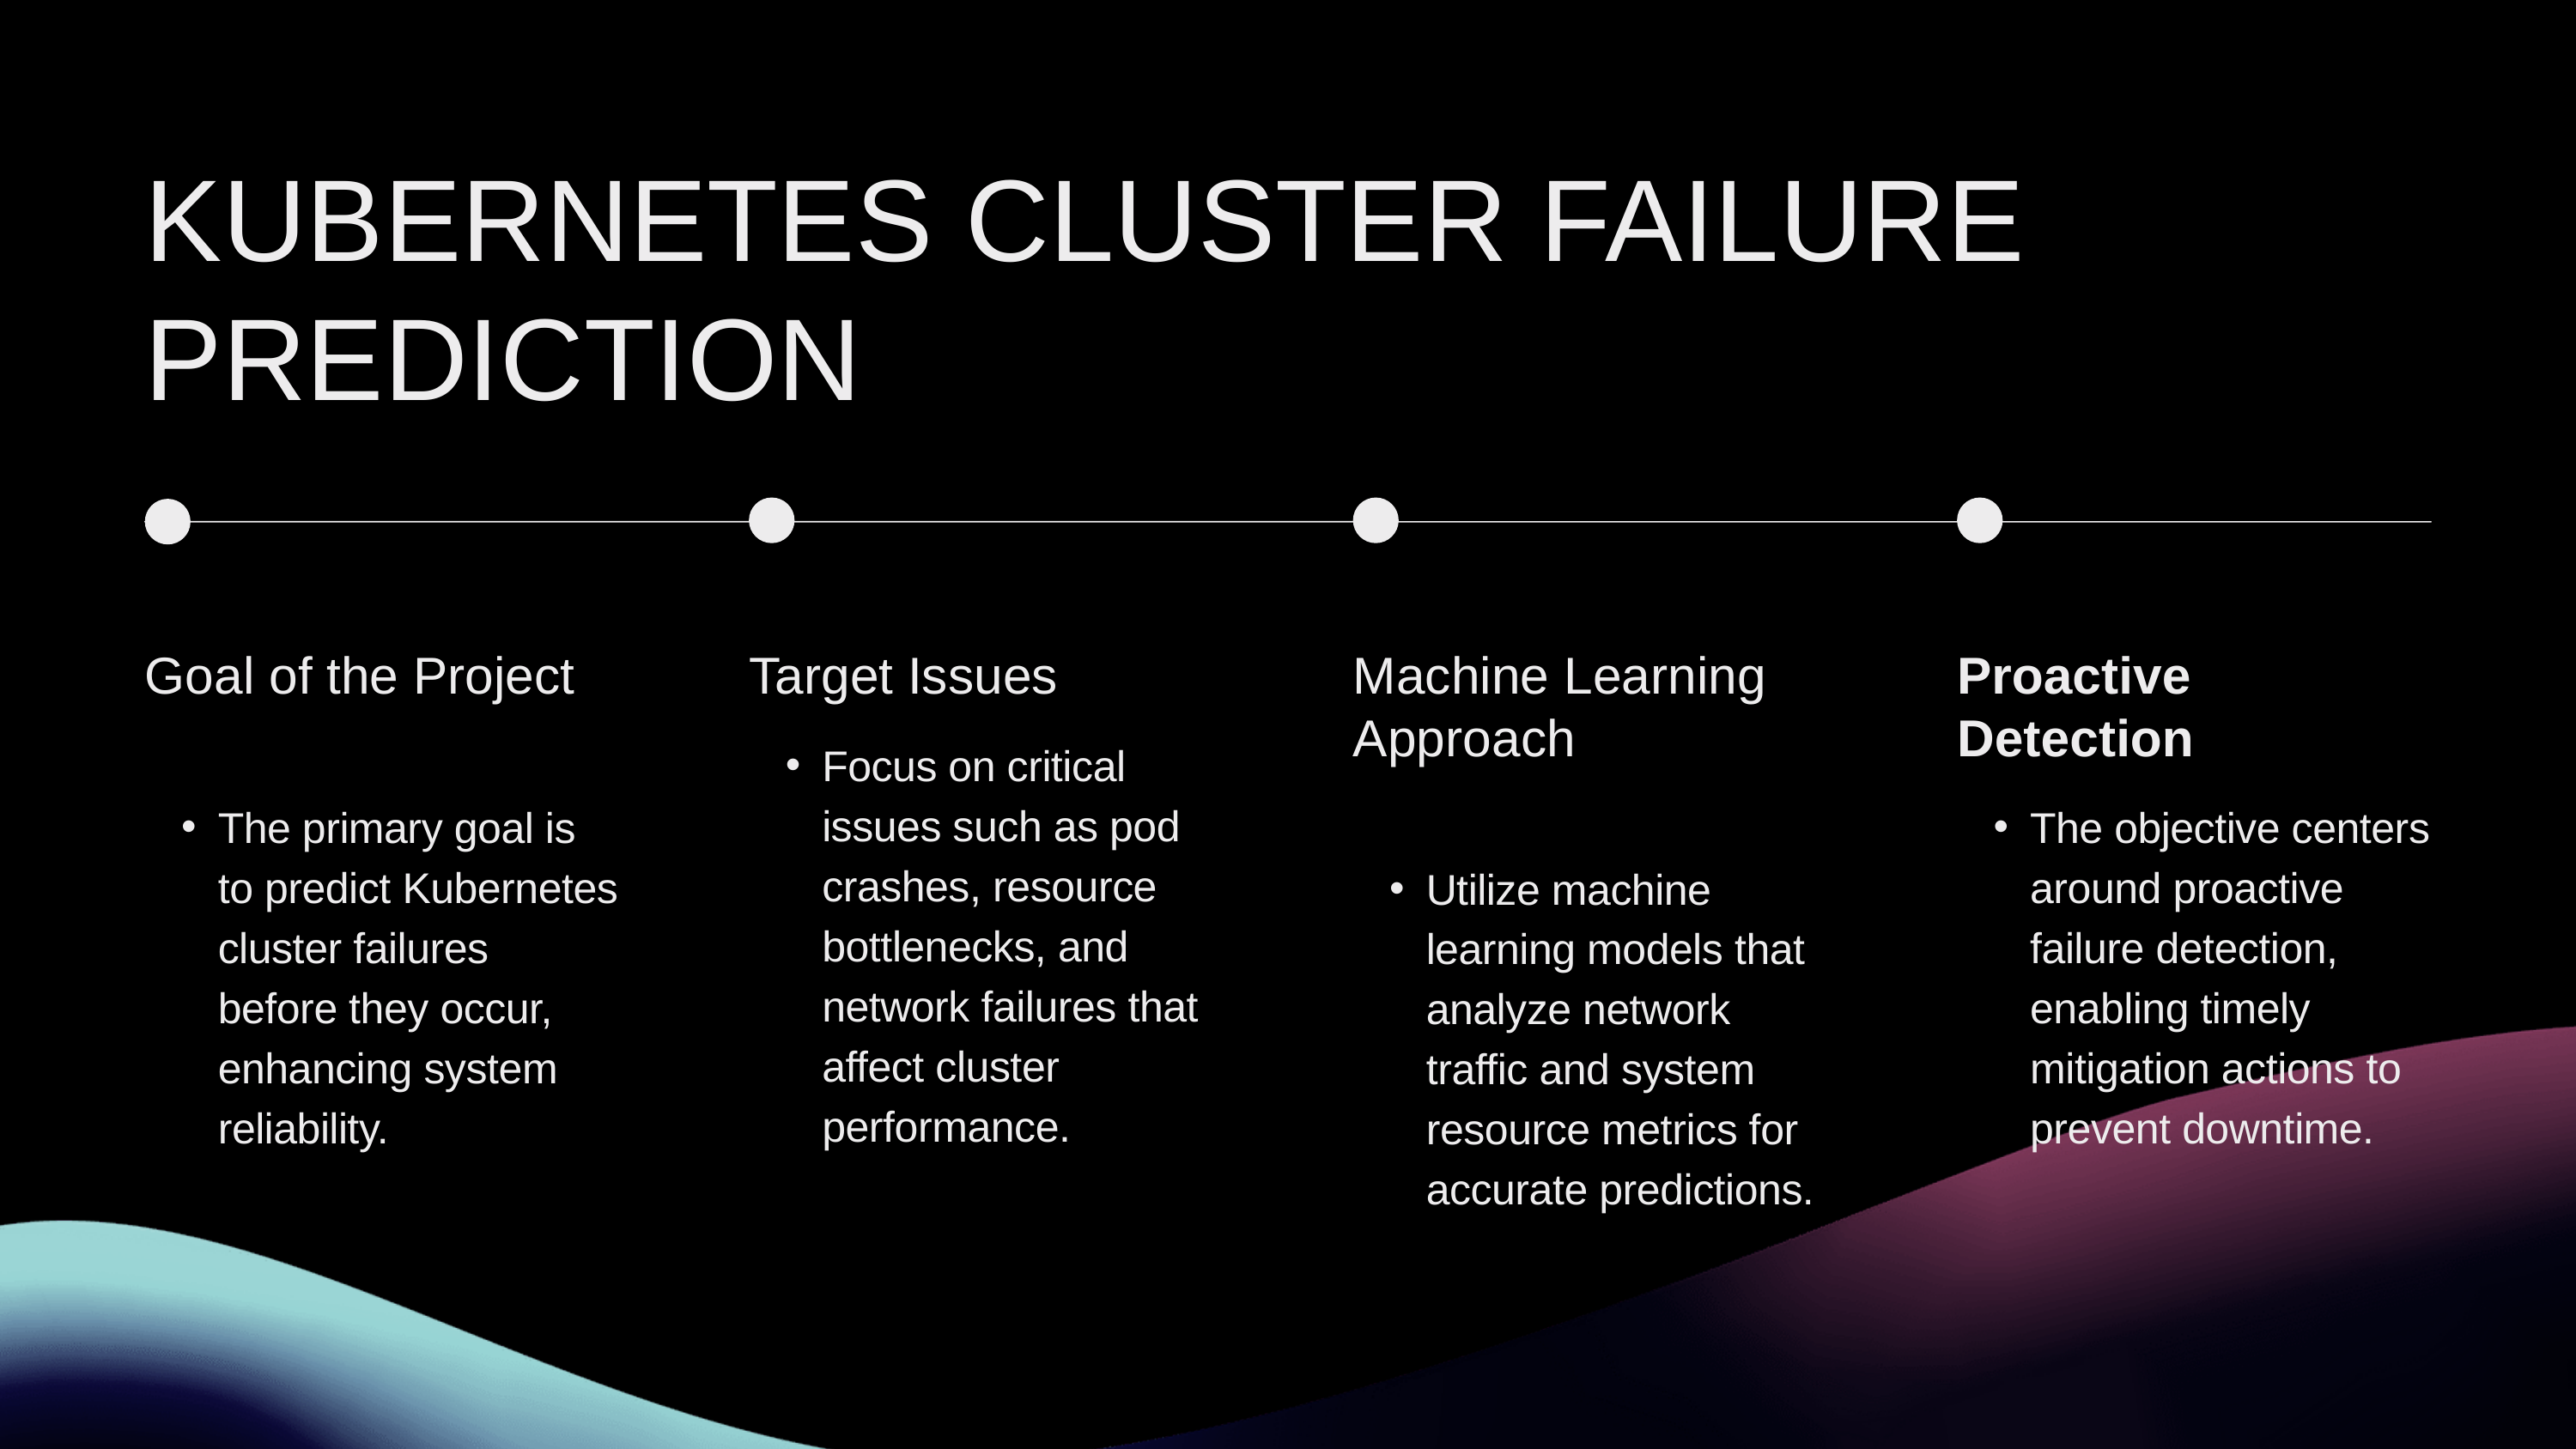

KUBERNETES CLUSTER FAILURE PREDICTION

Goal of the Project
The primary goal is to predict Kubernetes cluster failures before they occur, enhancing system reliability.

Target Issues
Focus on critical issues such as pod crashes, resource bottlenecks, and network failures that affect cluster performance.

Machine Learning Approach
Utilize machine learning models that analyze network traffic and system resource metrics for accurate predictions.

Proactive Detection
The objective centers around proactive failure detection, enabling timely mitigation actions to prevent downtime.